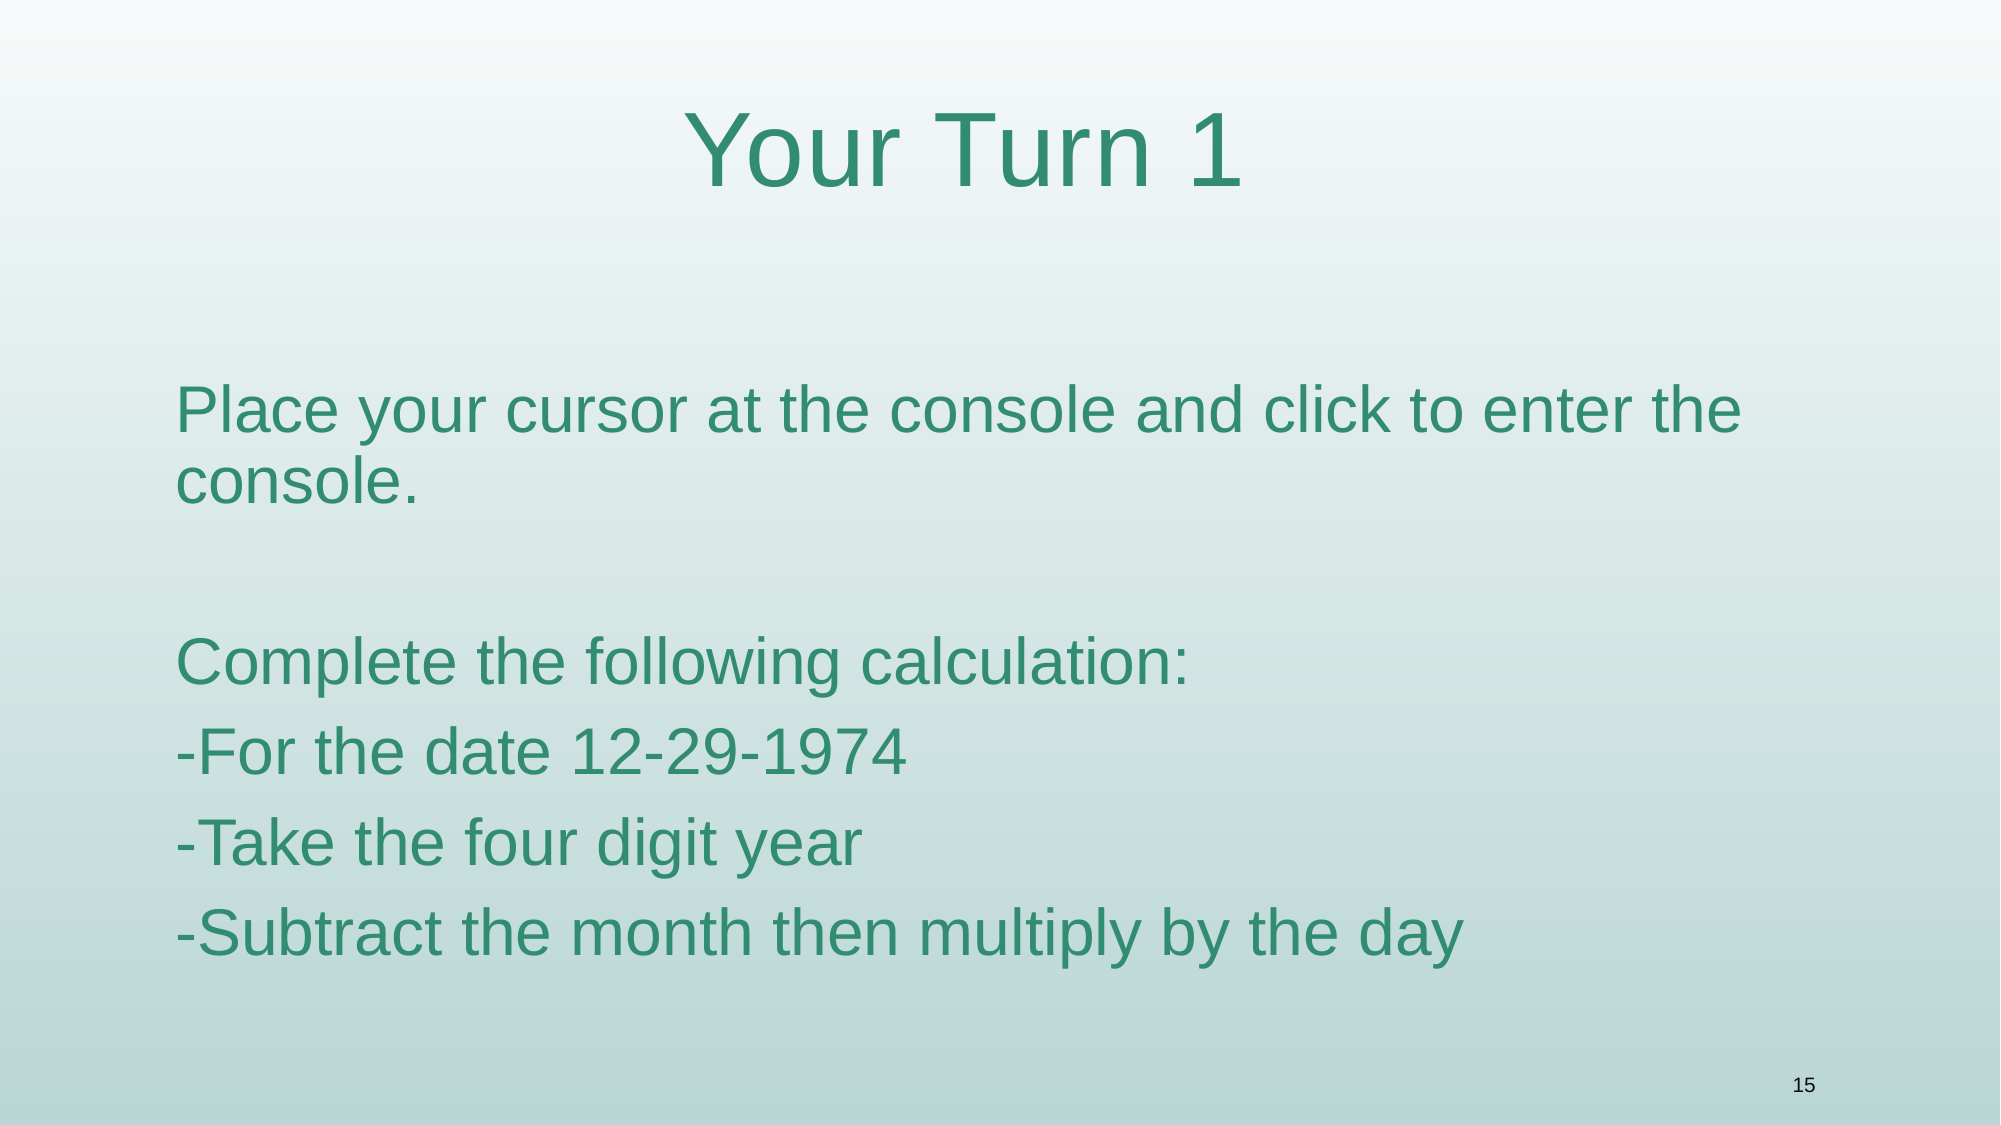

# Your Turn 1
Place your cursor at the console and click to enter the console.

Complete the following calculation:
-For the date 12-29-1974
-Take the four digit year
-Subtract the month then multiply by the day
15